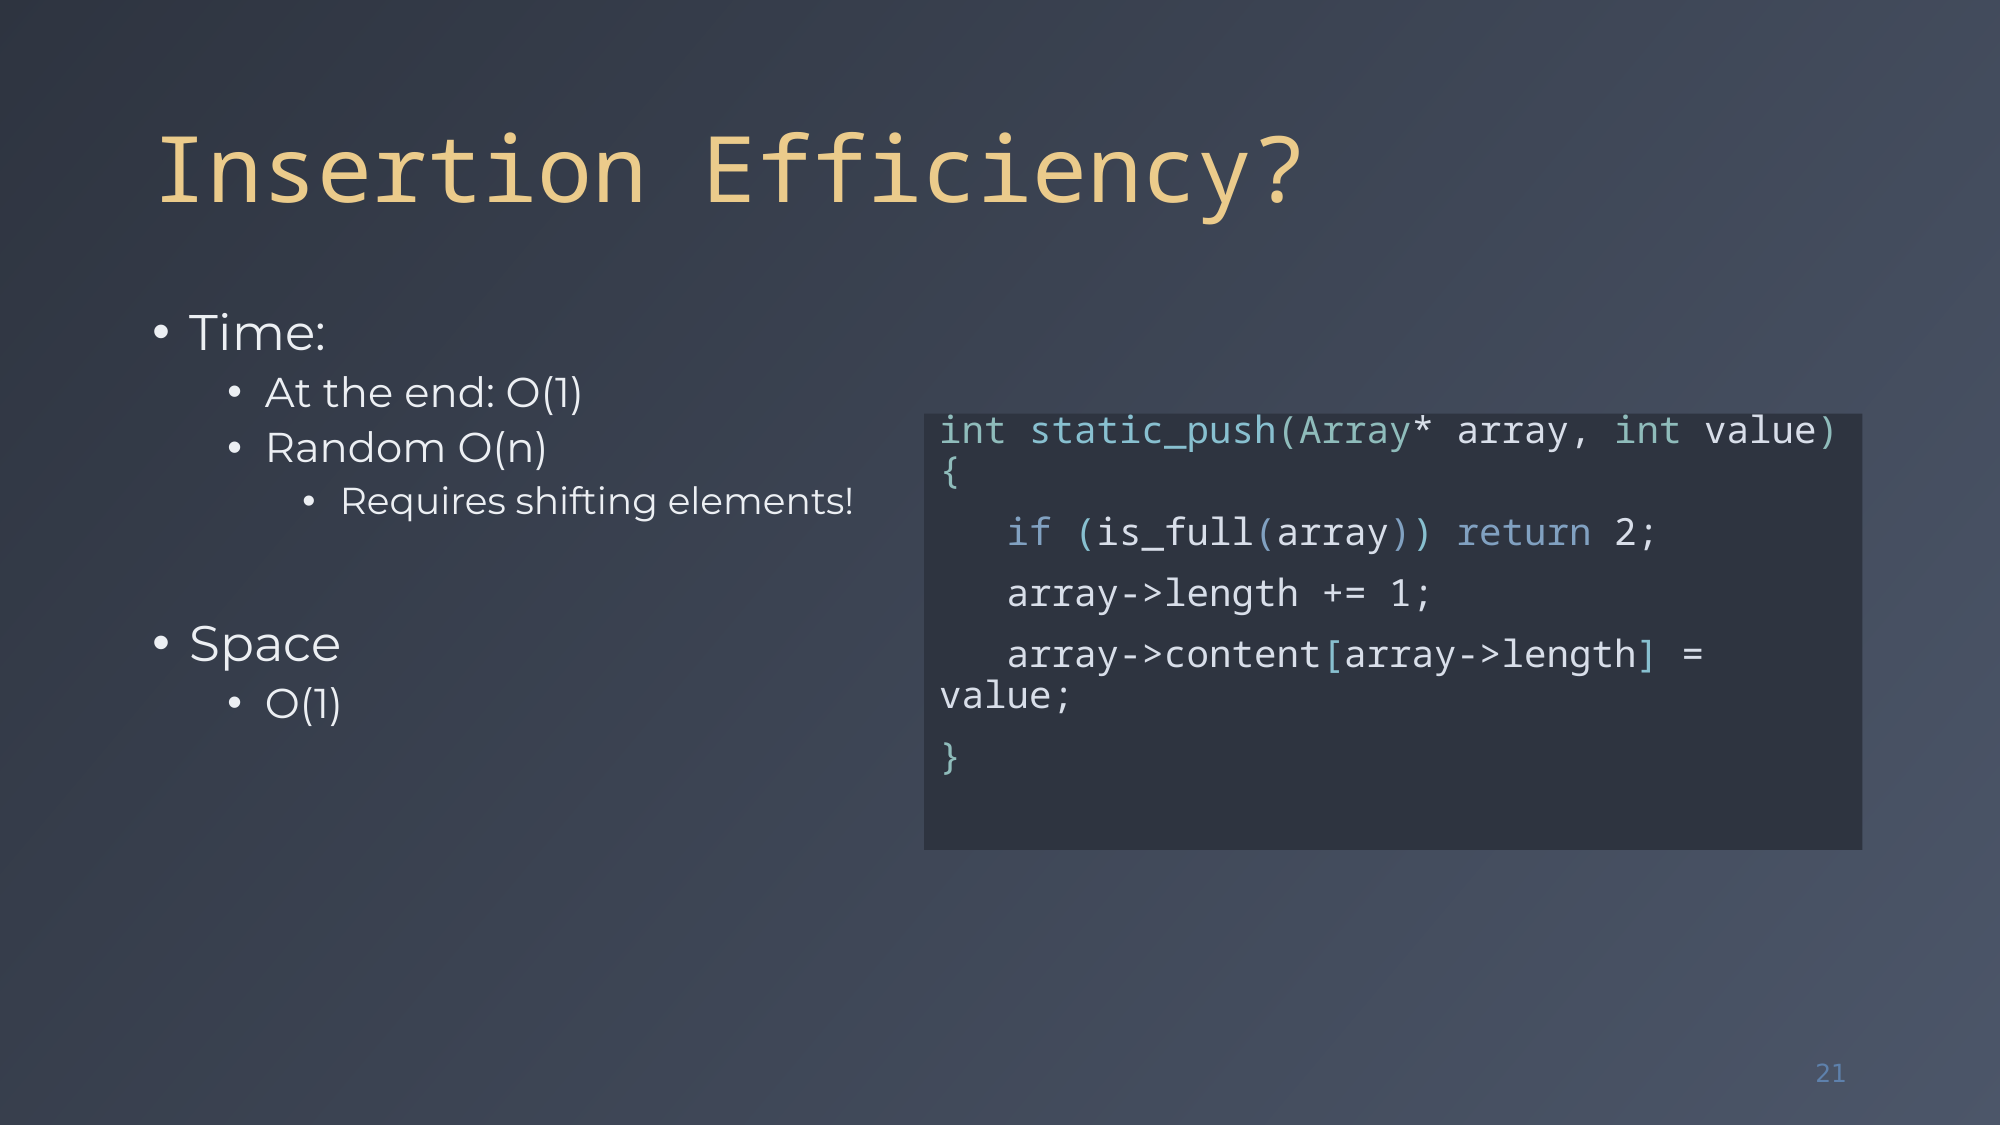

# Insertion Efficiency?
Time:
At the end: O(1)
Random O(n)
Requires shifting elements!

Space
O(1)
int static_push(Array* array, int value) {
   if (is_full(array)) return 2;
   array->length += 1;
   array->content[array->length] = value;
}

21